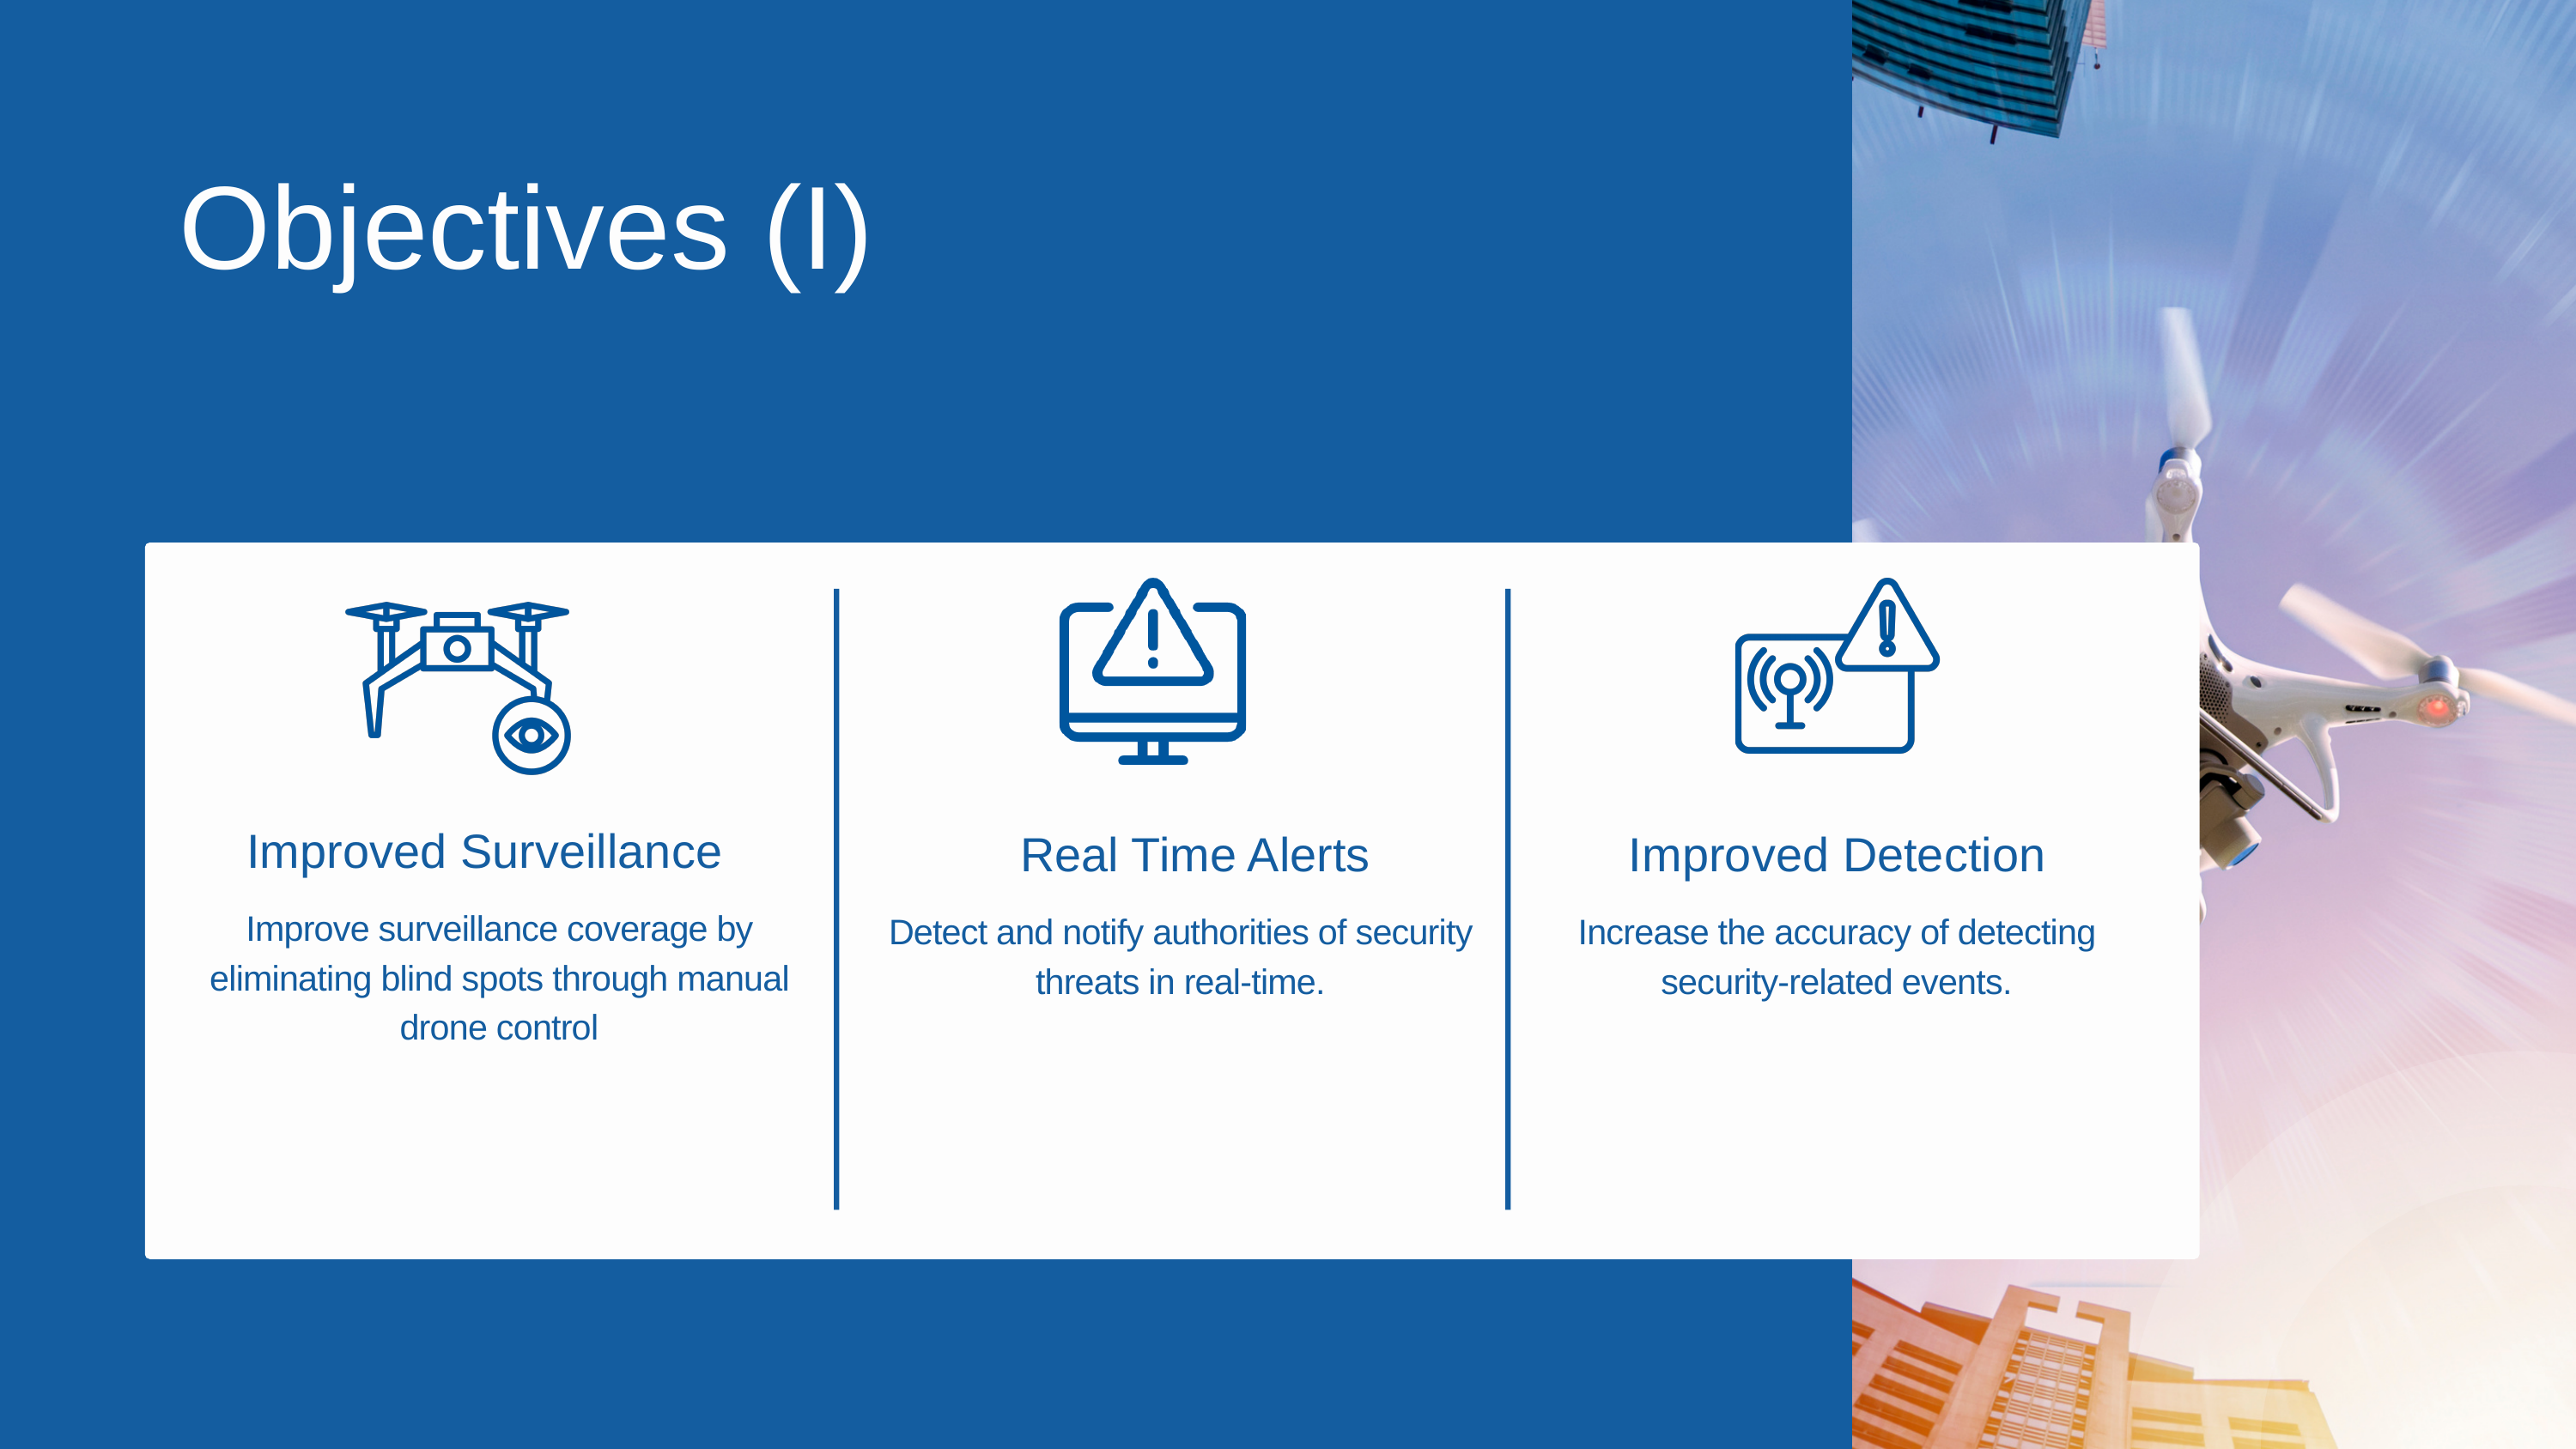

Objectives (I)

Improved Surveillance
Real Time Alerts
Improved Detection
Improve surveillance coverage by eliminating blind spots through manual drone control
Detect and notify authorities of security threats in real-time.
Increase the accuracy of detecting security-related events.